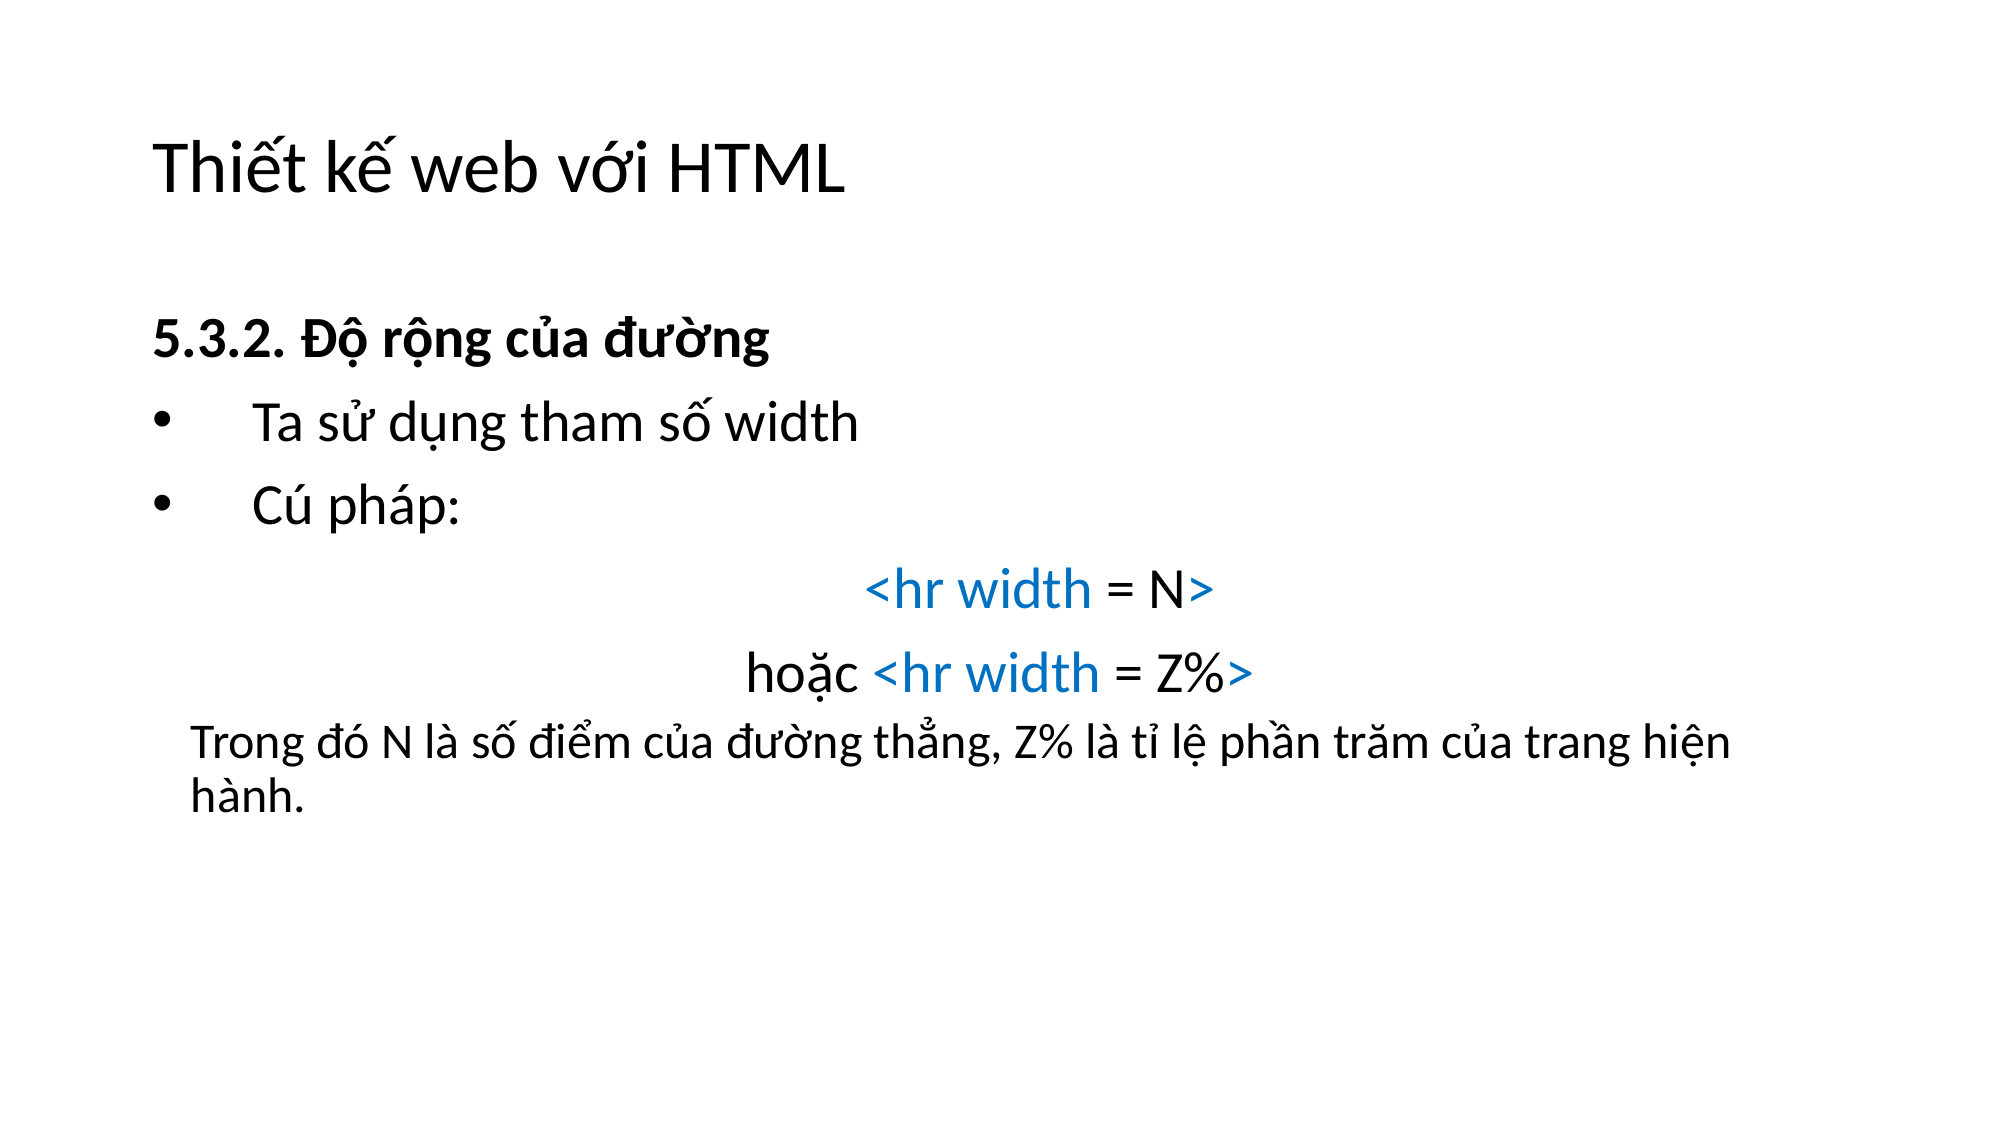

# Thiết kế web với HTML
5.3.2. Độ rộng của đường
Ta sử dụng tham số width
Cú pháp:
      <hr width = N>
hoặc <hr width = Z%>
Trong đó N là số điểm của đường thẳng, Z% là tỉ lệ phần trăm của trang hiện hành.